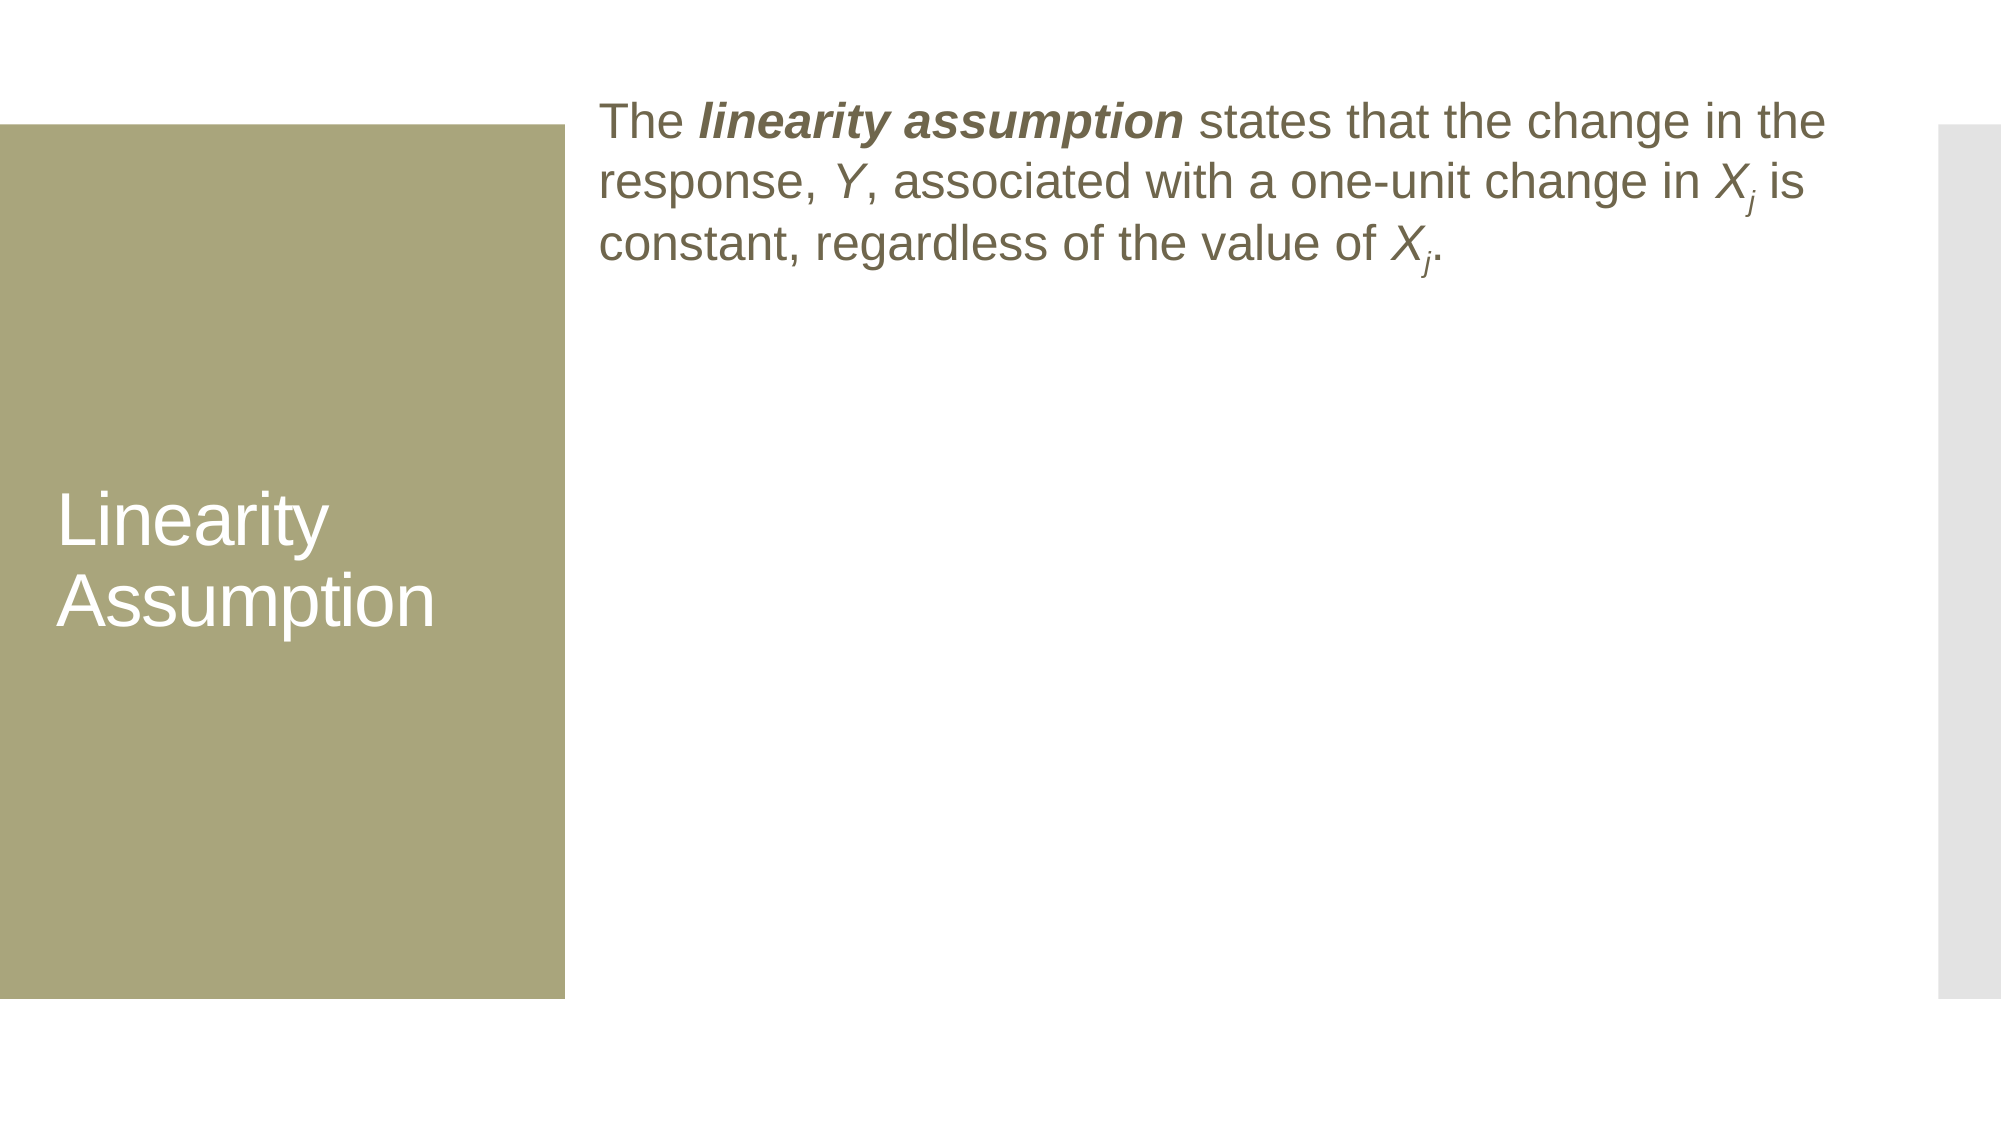

The linearity assumption states that the change in the response, Y, associated with a one-unit change in Xj is constant, regardless of the value of Xj.
# Linearity Assumption